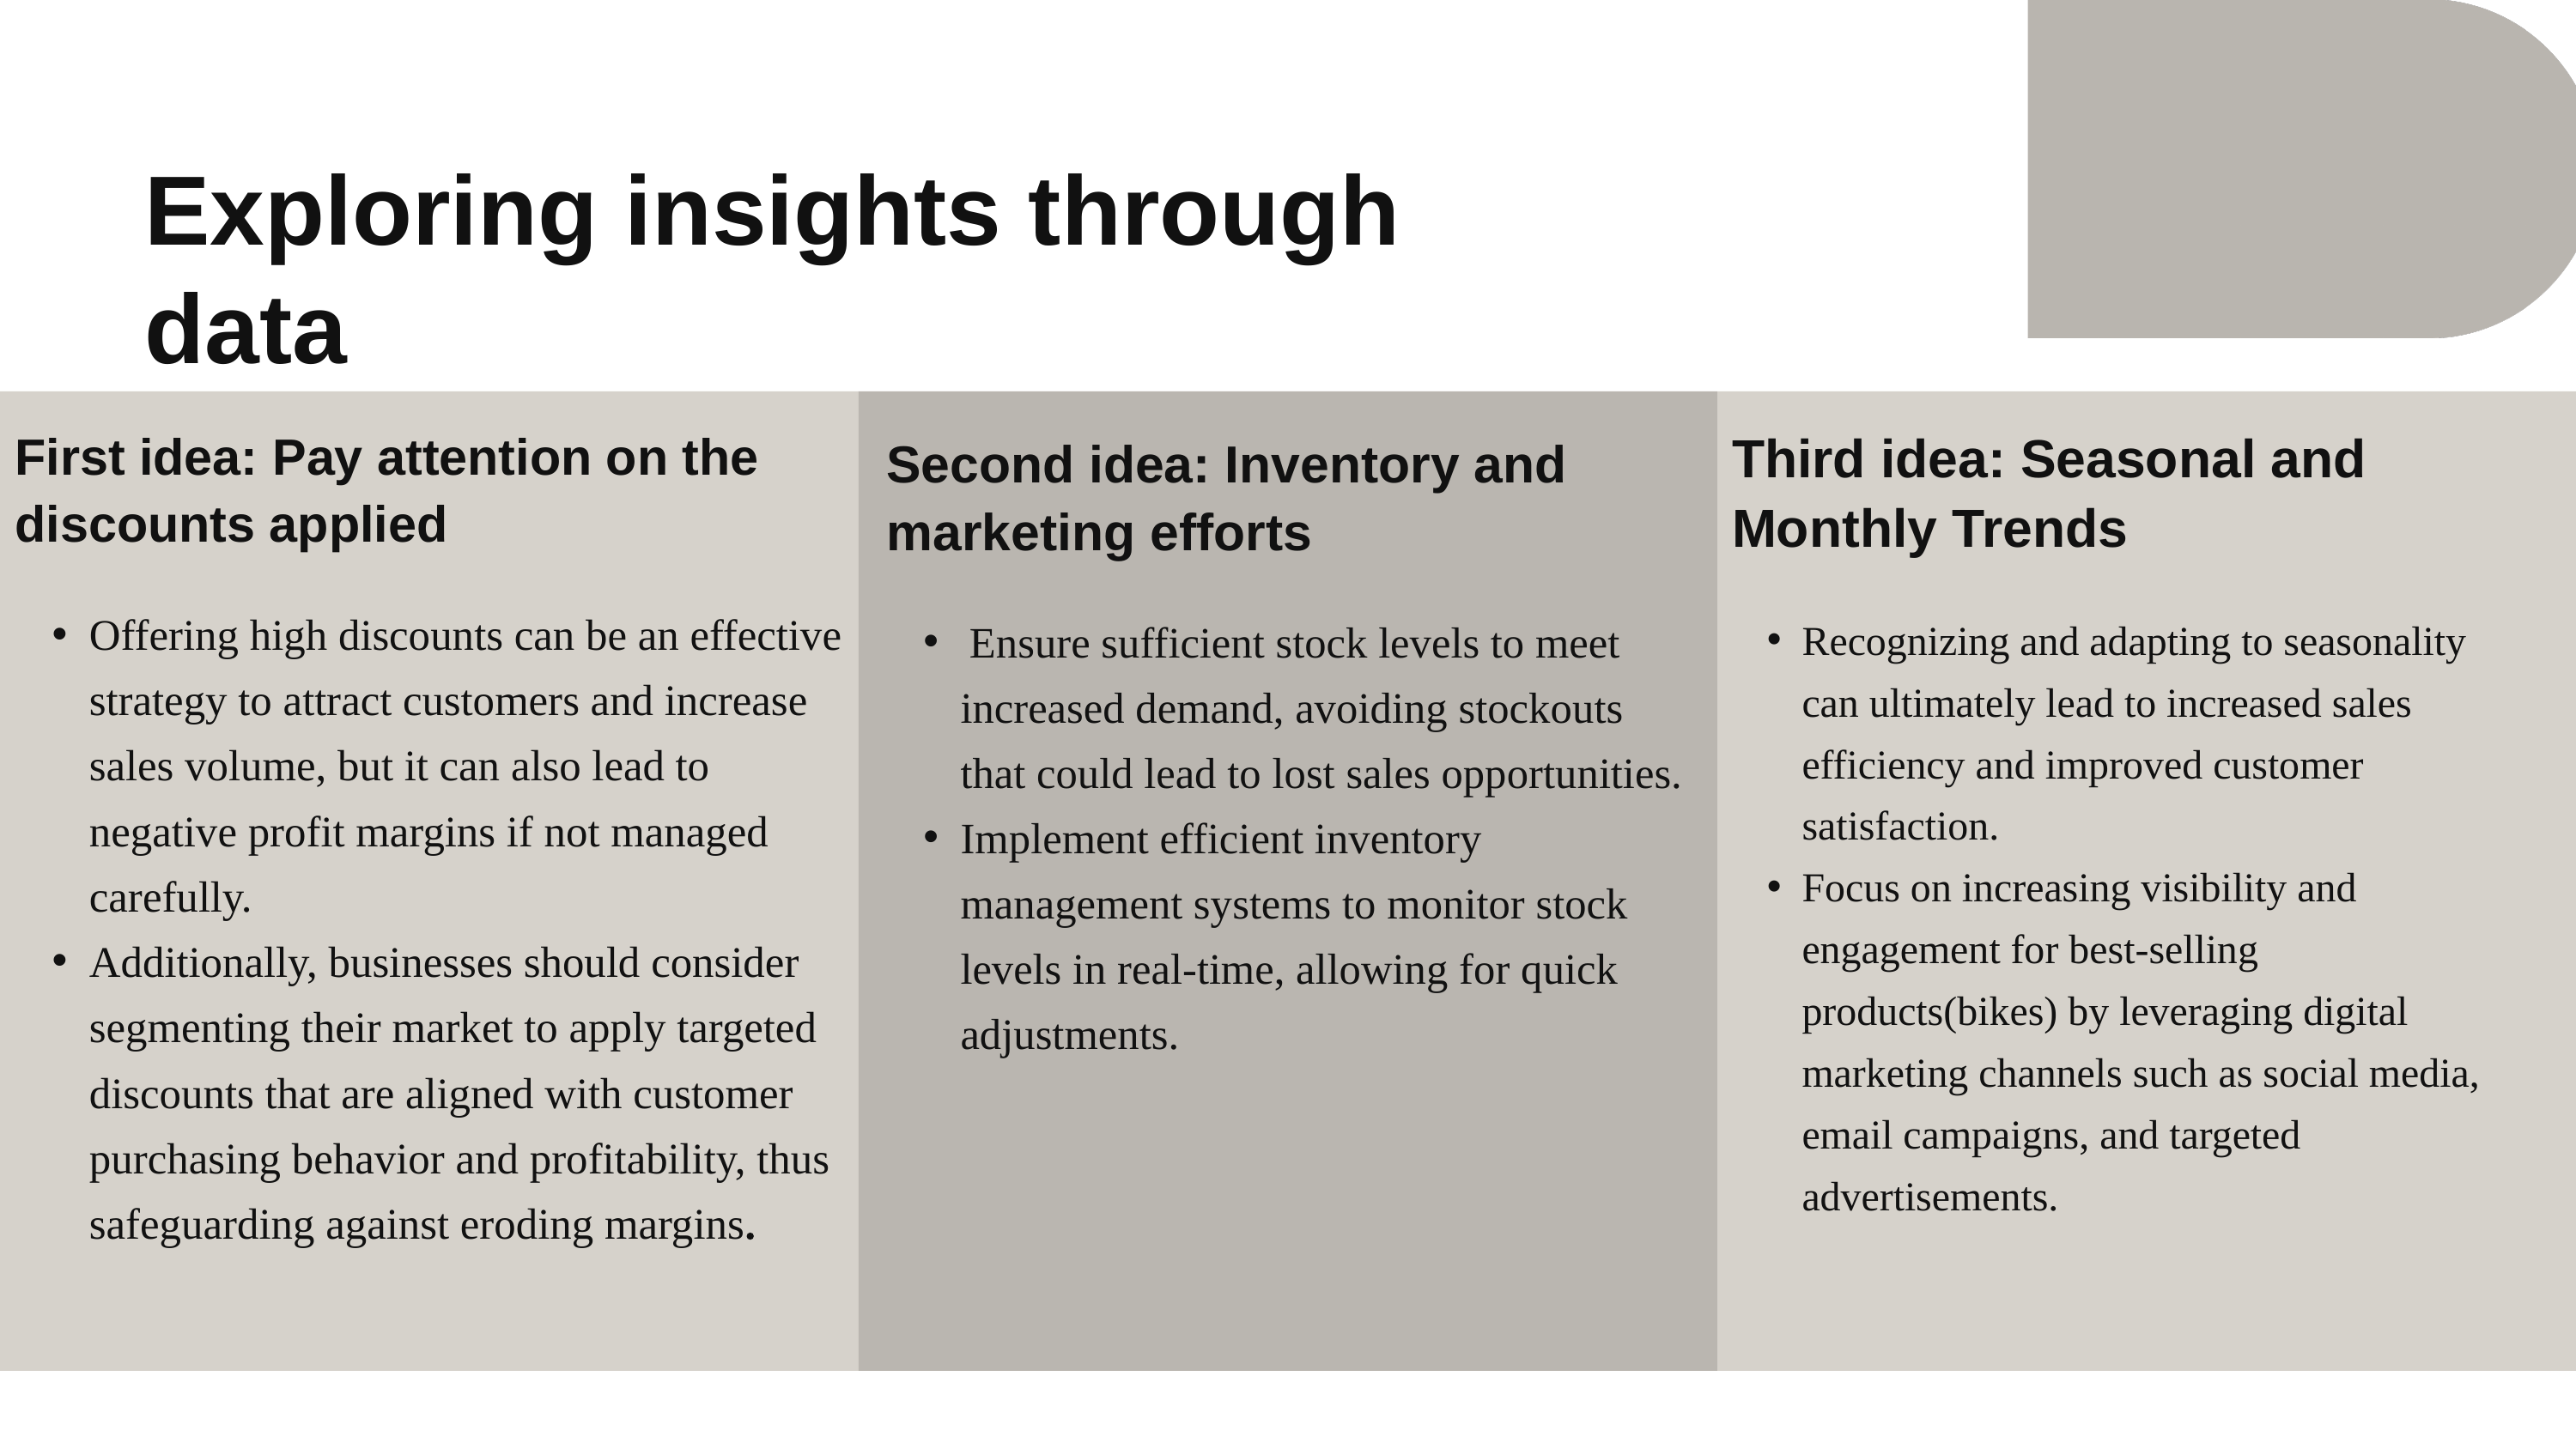

Exploring insights through data

Third idea: Seasonal and Monthly Trends
Recognizing and adapting to seasonality can ultimately lead to increased sales efficiency and improved customer satisfaction.
Focus on increasing visibility and engagement for best-selling products(bikes) by leveraging digital marketing channels such as social media, email campaigns, and targeted advertisements.

First idea: Pay attention on the   discounts applied
Offering high discounts can be an effective strategy to attract customers and increase sales volume, but it can also lead to negative profit margins if not managed carefully.
Additionally, businesses should consider segmenting their market to apply targeted discounts that are aligned with customer purchasing behavior and profitability, thus safeguarding against eroding margins.

Second idea: Inventory and marketing efforts
 Ensure sufficient stock levels to meet increased demand, avoiding stockouts that could lead to lost sales opportunities.
Implement efficient inventory management systems to monitor stock levels in real-time, allowing for quick adjustments.